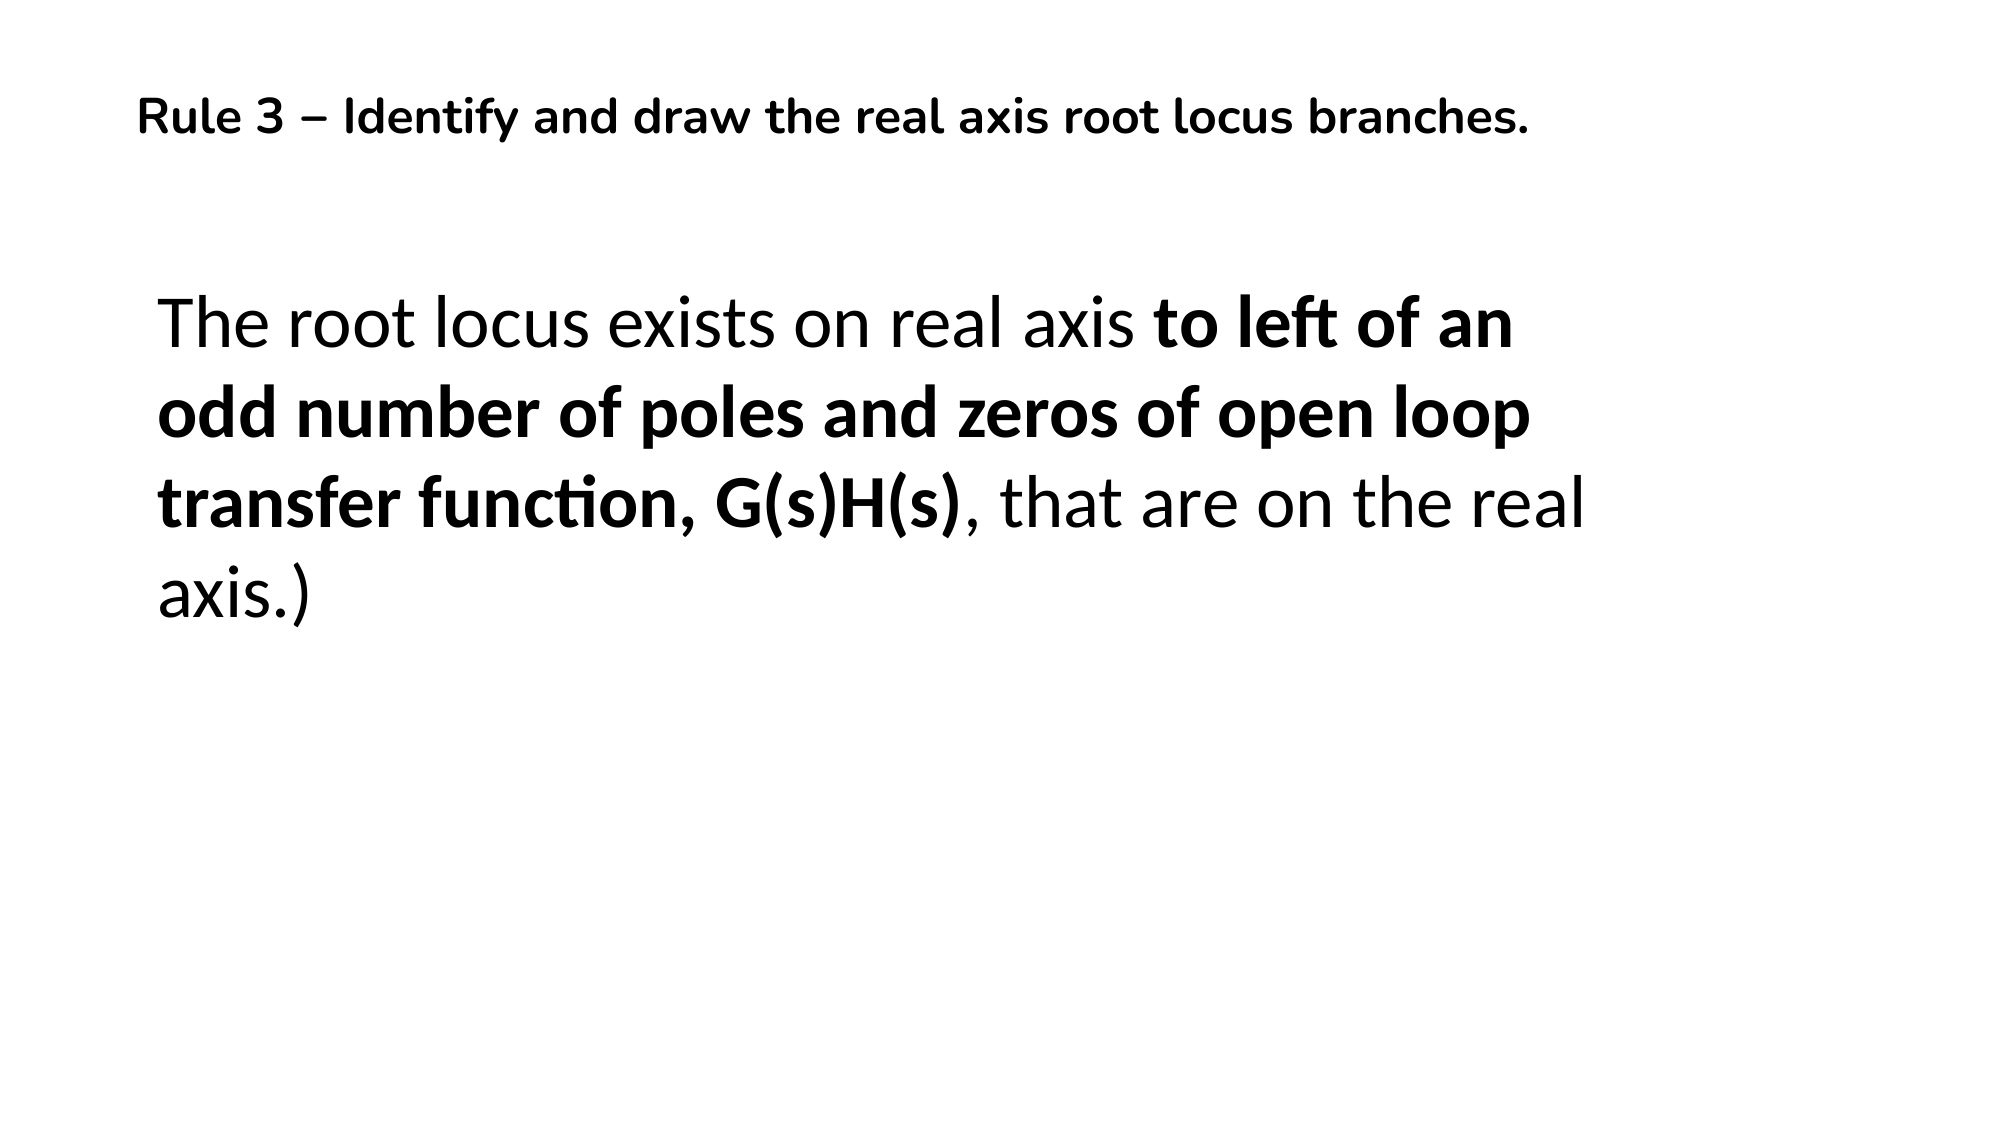

Rule 3 − Identify and draw the real axis root locus branches.

The root locus exists on real axis to left of an odd number of poles and zeros of open loop transfer function, G(s)H(s), that are on the real axis.)